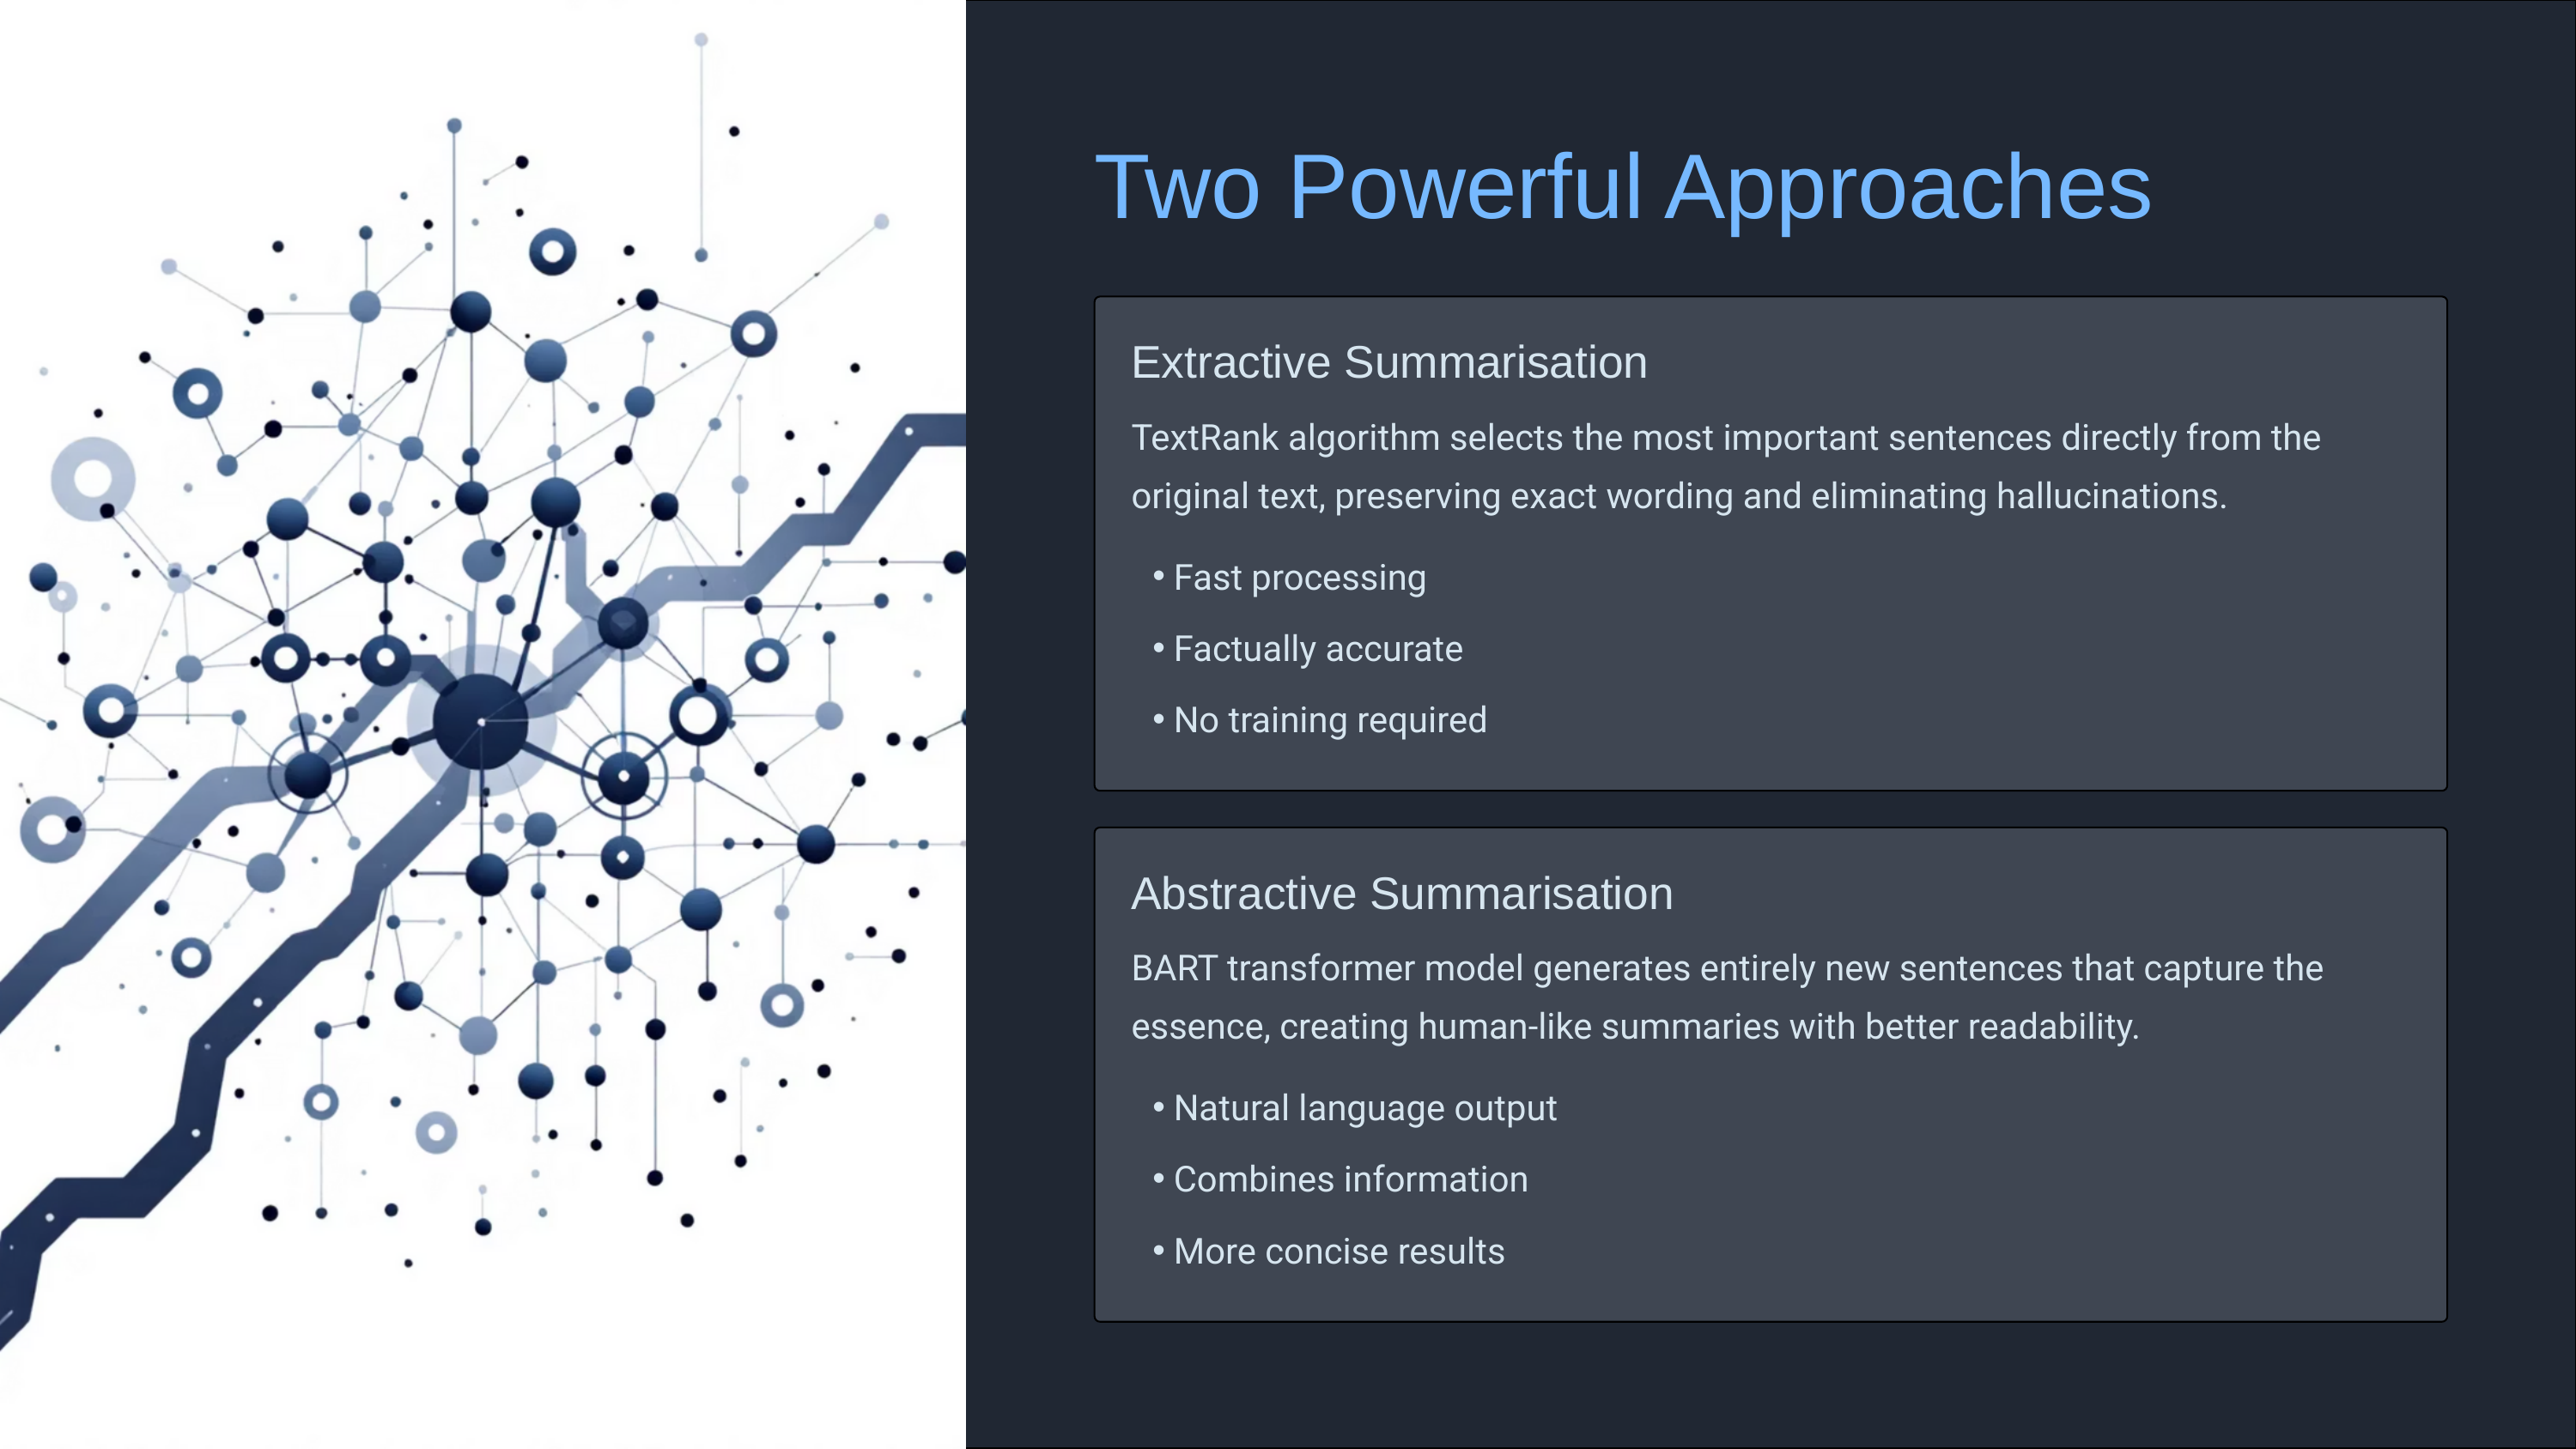

Two Powerful Approaches

Extractive Summarisation
TextRank algorithm selects the most important sentences directly from the original text, preserving exact wording and eliminating hallucinations.
Fast processing
Factually accurate
No training required

Abstractive Summarisation
BART transformer model generates entirely new sentences that capture the essence, creating human-like summaries with better readability.
Natural language output
Combines information
More concise results